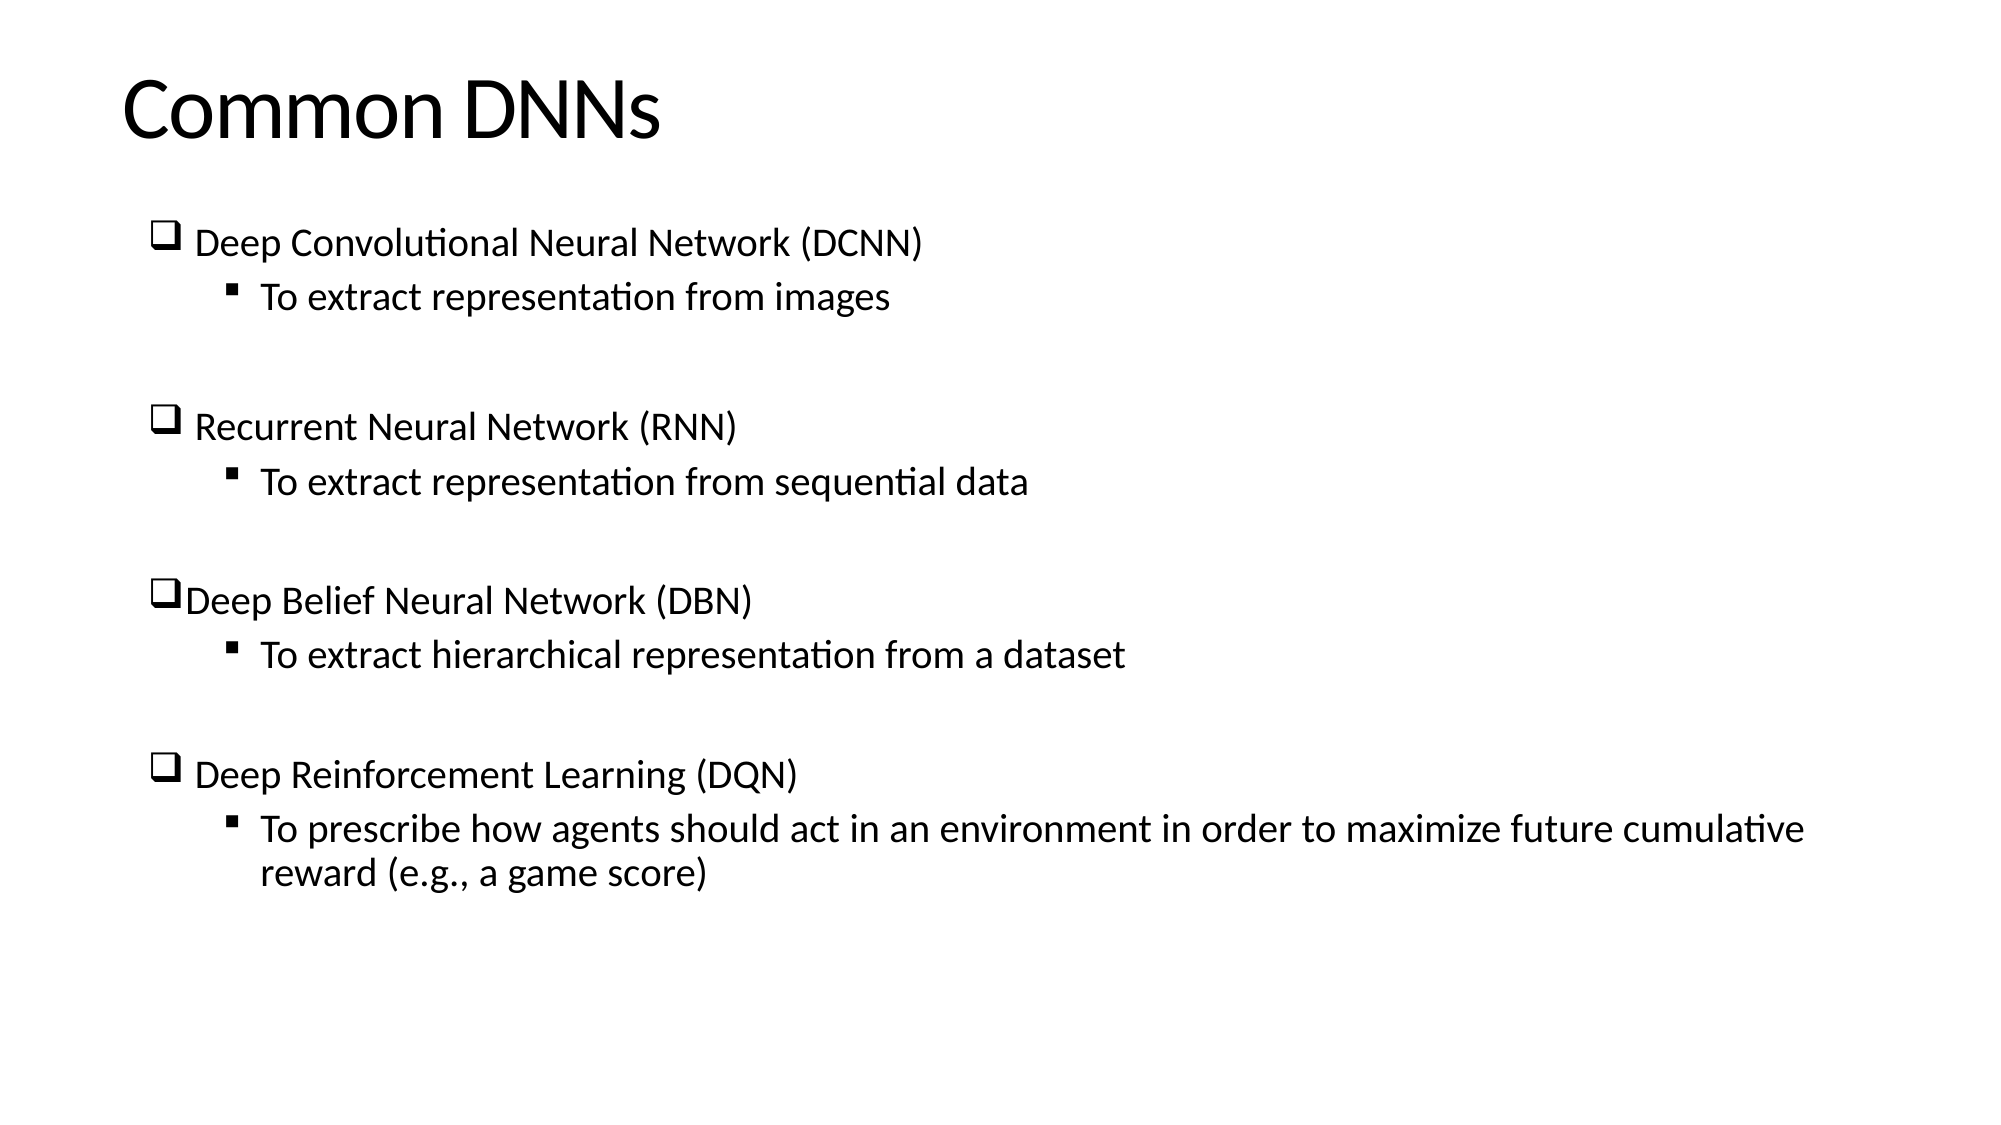

Common DNNs
 Deep Convolutional Neural Network (DCNN)
To extract representation from images

 Recurrent Neural Network (RNN)
To extract representation from sequential data

Deep Belief Neural Network (DBN)
To extract hierarchical representation from a dataset

 Deep Reinforcement Learning (DQN)
To prescribe how agents should act in an environment in order to maximize future cumulative reward (e.g., a game score)